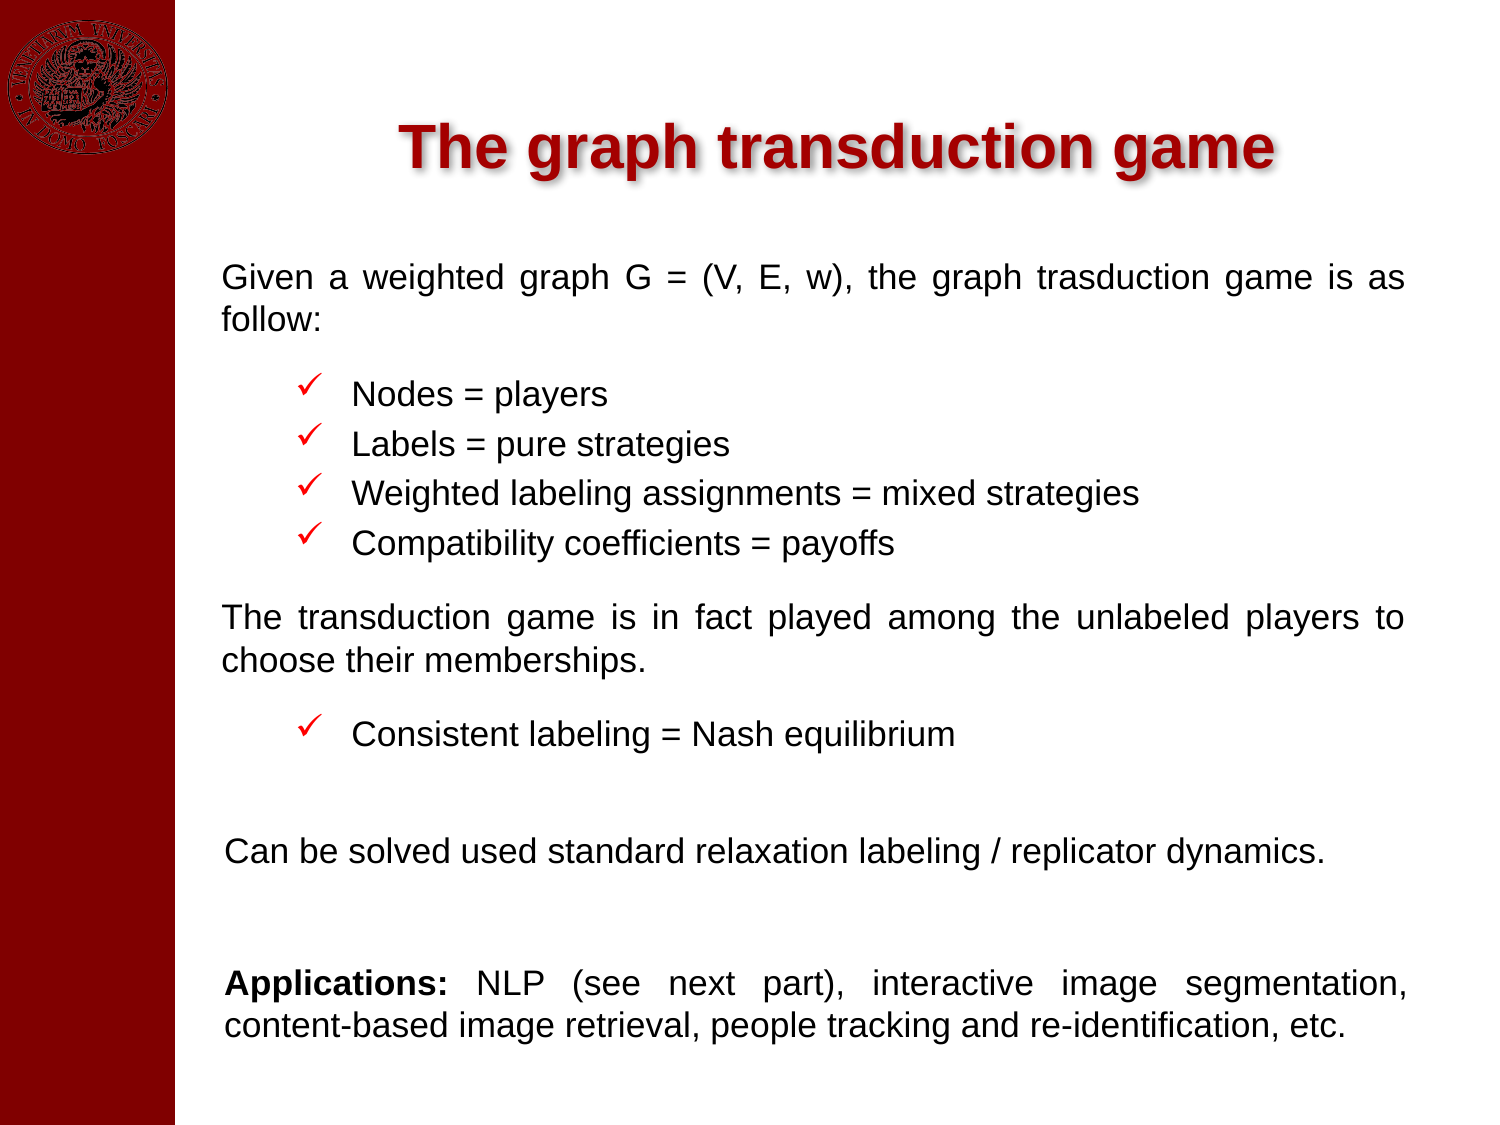

The graph transduction game
Given a weighted graph G = (V, E, w), the graph trasduction game is as follow:
Nodes = players
Labels = pure strategies
Weighted labeling assignments = mixed strategies
Compatibility coefficients = payoffs
The transduction game is in fact played among the unlabeled players to choose their memberships.
Consistent labeling = Nash equilibrium
Can be solved used standard relaxation labeling / replicator dynamics.
Applications: NLP (see next part), interactive image segmentation, content-based image retrieval, people tracking and re-identification, etc.